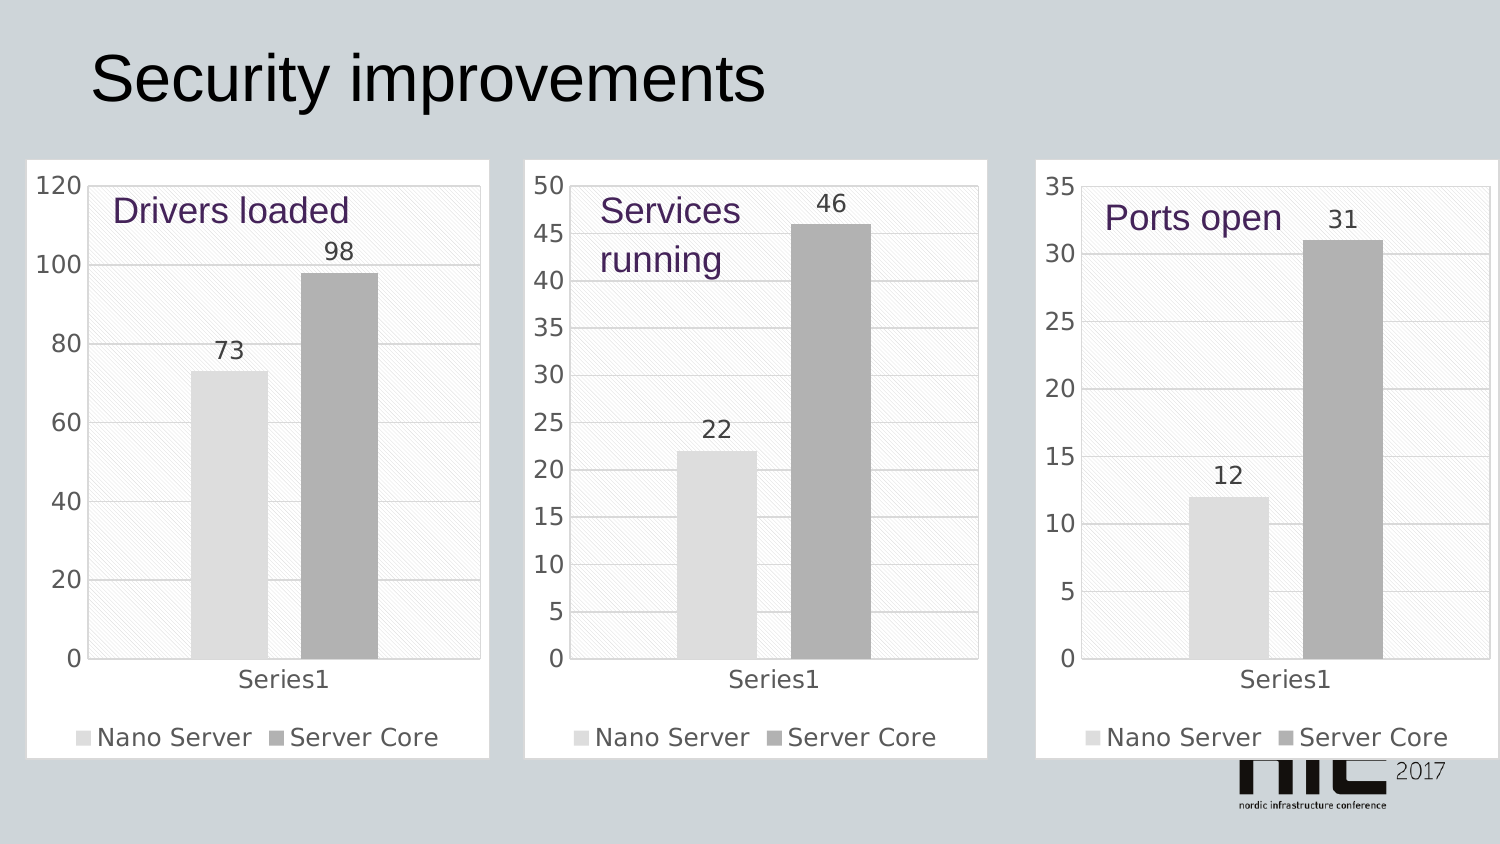

# Security improvements

### Chart

| Category | Nano Server | Server Core |
|---|---|---|
|  | 73.0 | 98.0 |

### Chart

| Category | Nano Server | Server Core |
|---|---|---|
|  | 22.0 | 46.0 |

### Chart

| Category | Nano Server | Server Core |
|---|---|---|
|  | 12.0 | 31.0 |
Drivers loaded
Services
running
Ports open